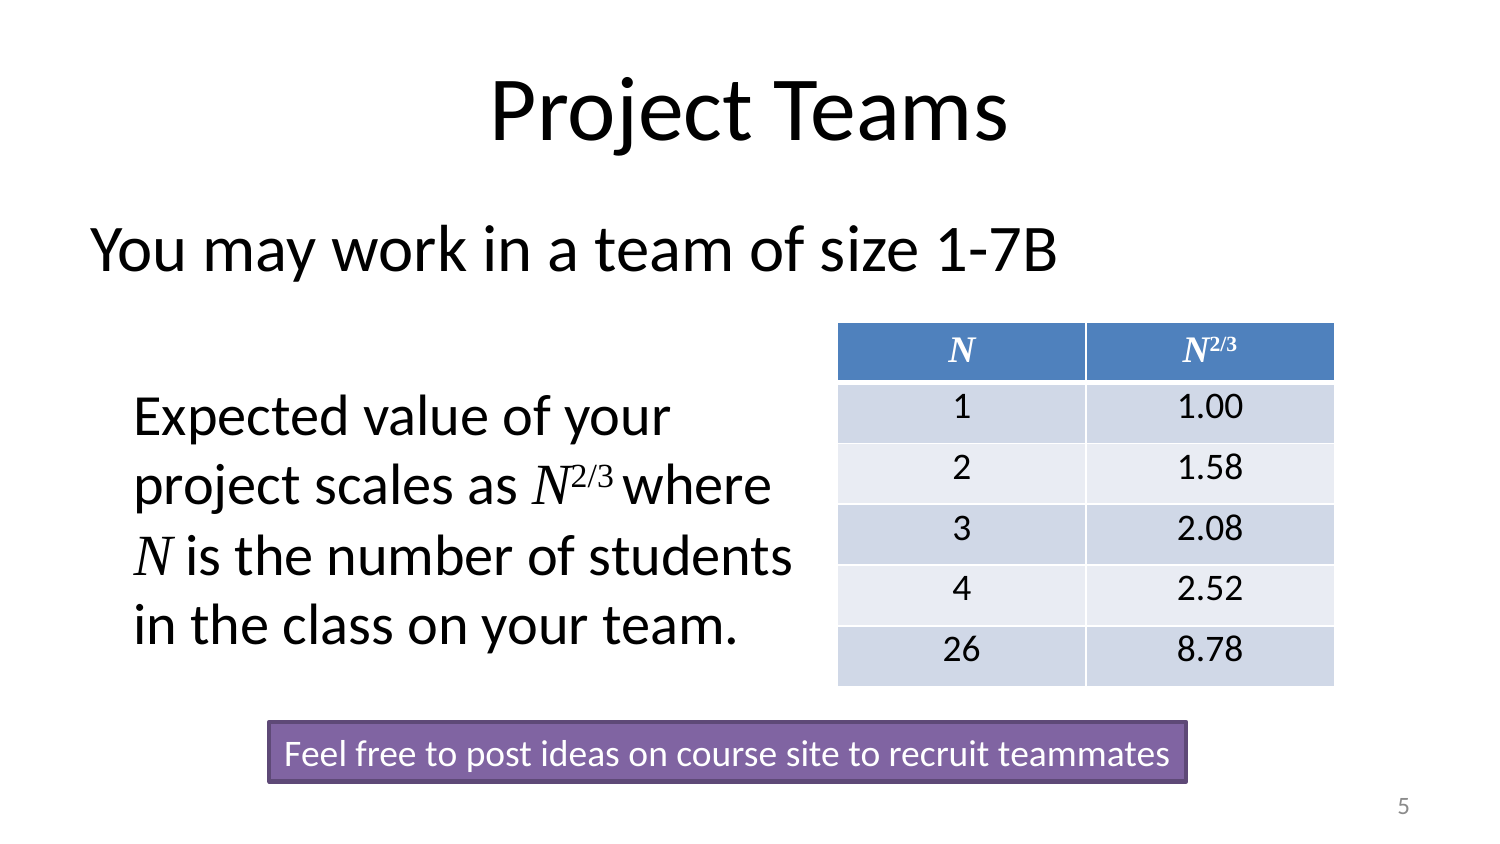

# Project Teams
You may work in a team of size 1-7B

| N | N2/3 |
| --- | --- |
| 1 | 1.00 |
| 2 | 1.58 |
| 3 | 2.08 |
| 4 | 2.52 |
| 26 | 8.78 |
Expected value of your project scales as N2/3 where N is the number of students in the class on your team.
Feel free to post ideas on course site to recruit teammates
5